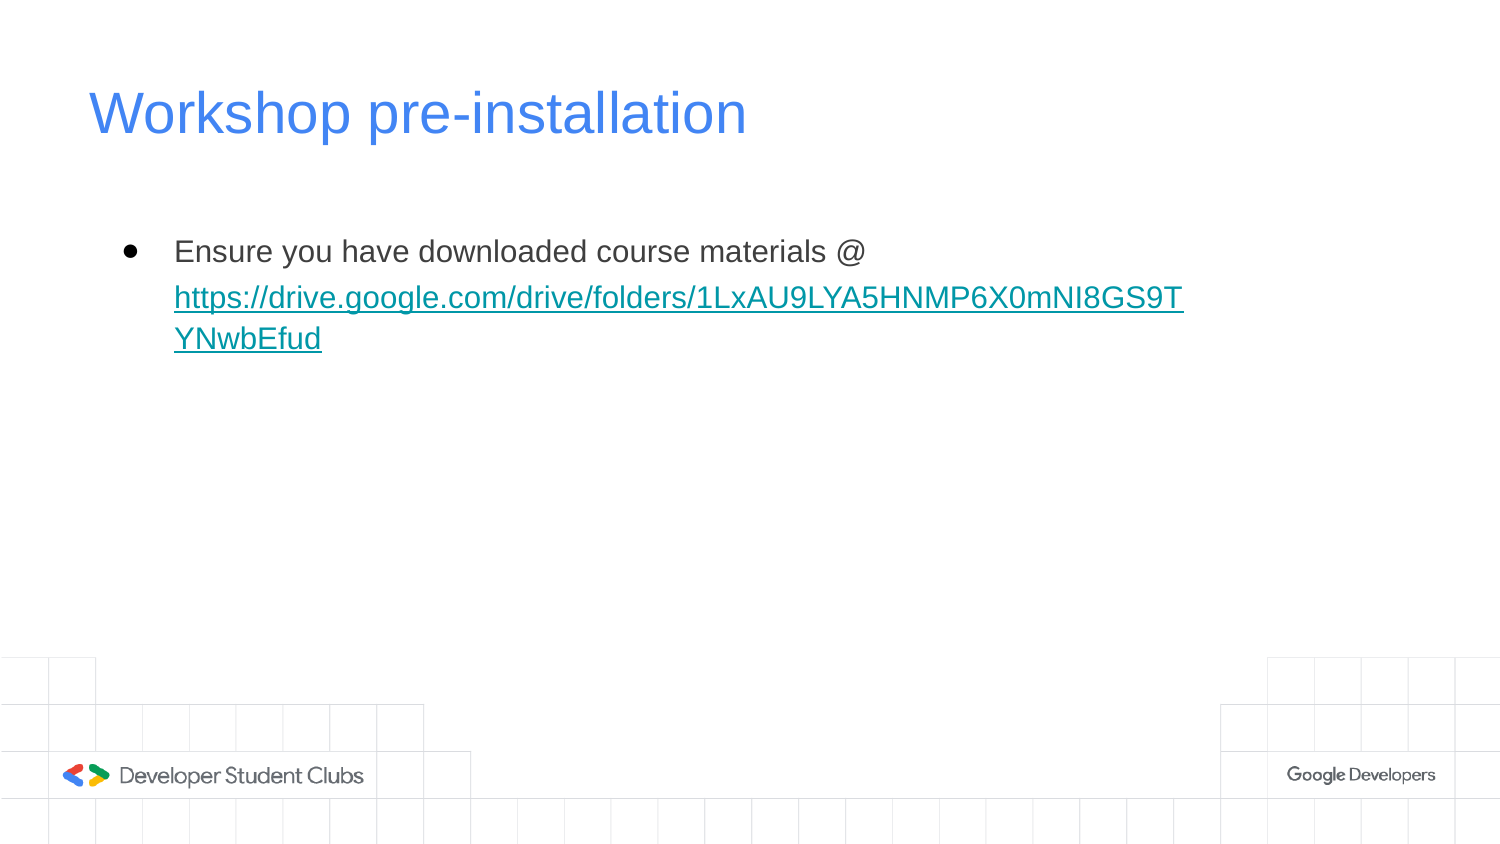

# Workshop pre-installation
Ensure you have downloaded course materials @ https://drive.google.com/drive/folders/1LxAU9LYA5HNMP6X0mNI8GS9TYNwbEfud